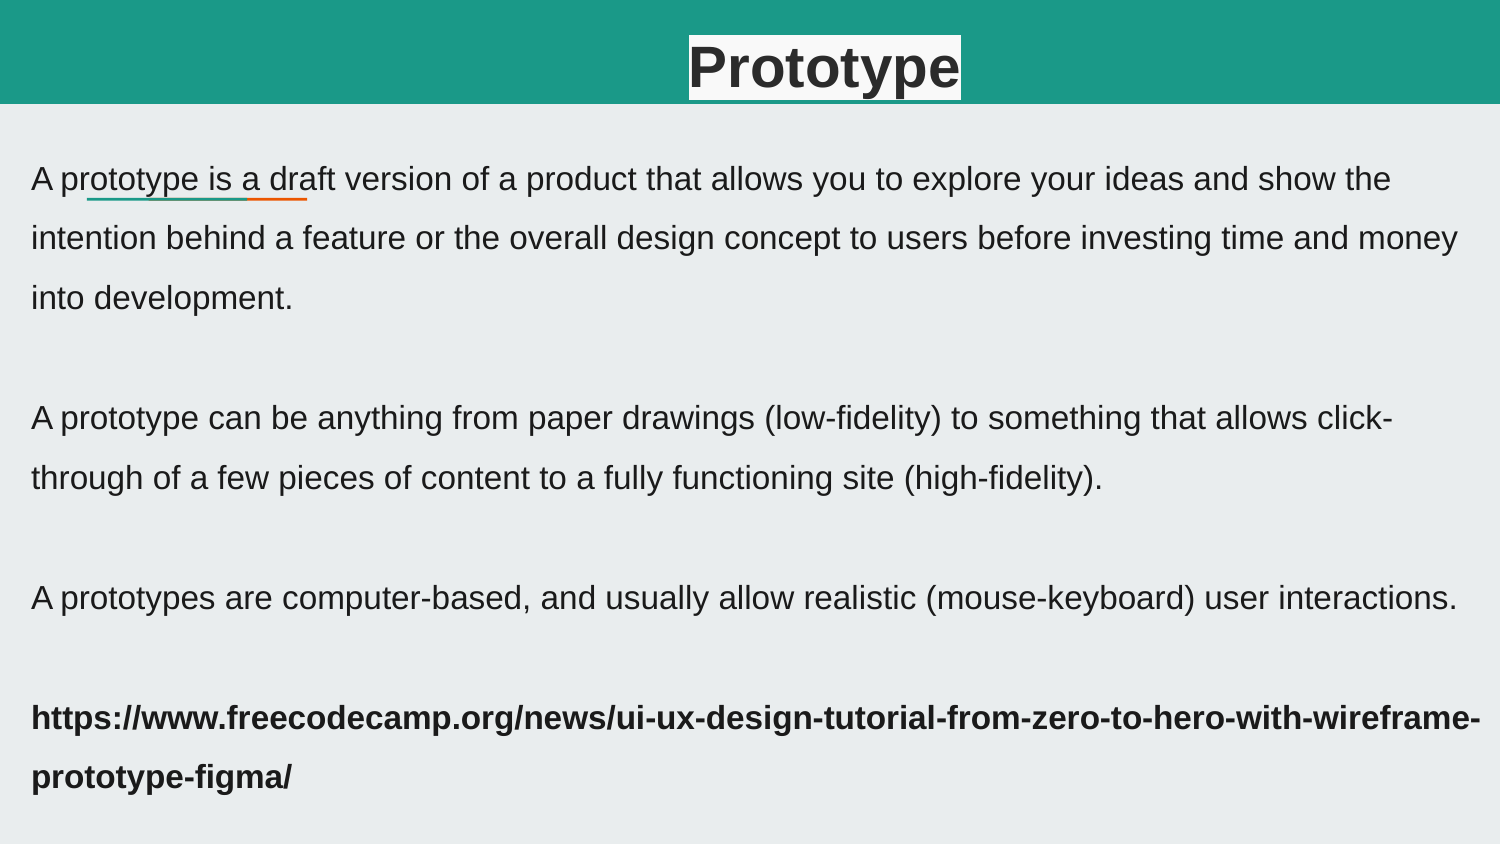

# Prototype

A prototype is a draft version of a product that allows you to explore your ideas and show the intention behind a feature or the overall design concept to users before investing time and money into development.

A prototype can be anything from paper drawings (low-fidelity) to something that allows click-through of a few pieces of content to a fully functioning site (high-fidelity).

A prototypes are computer-based, and usually allow realistic (mouse-keyboard) user interactions.

https://www.freecodecamp.org/news/ui-ux-design-tutorial-from-zero-to-hero-with-wireframe-prototype-figma/